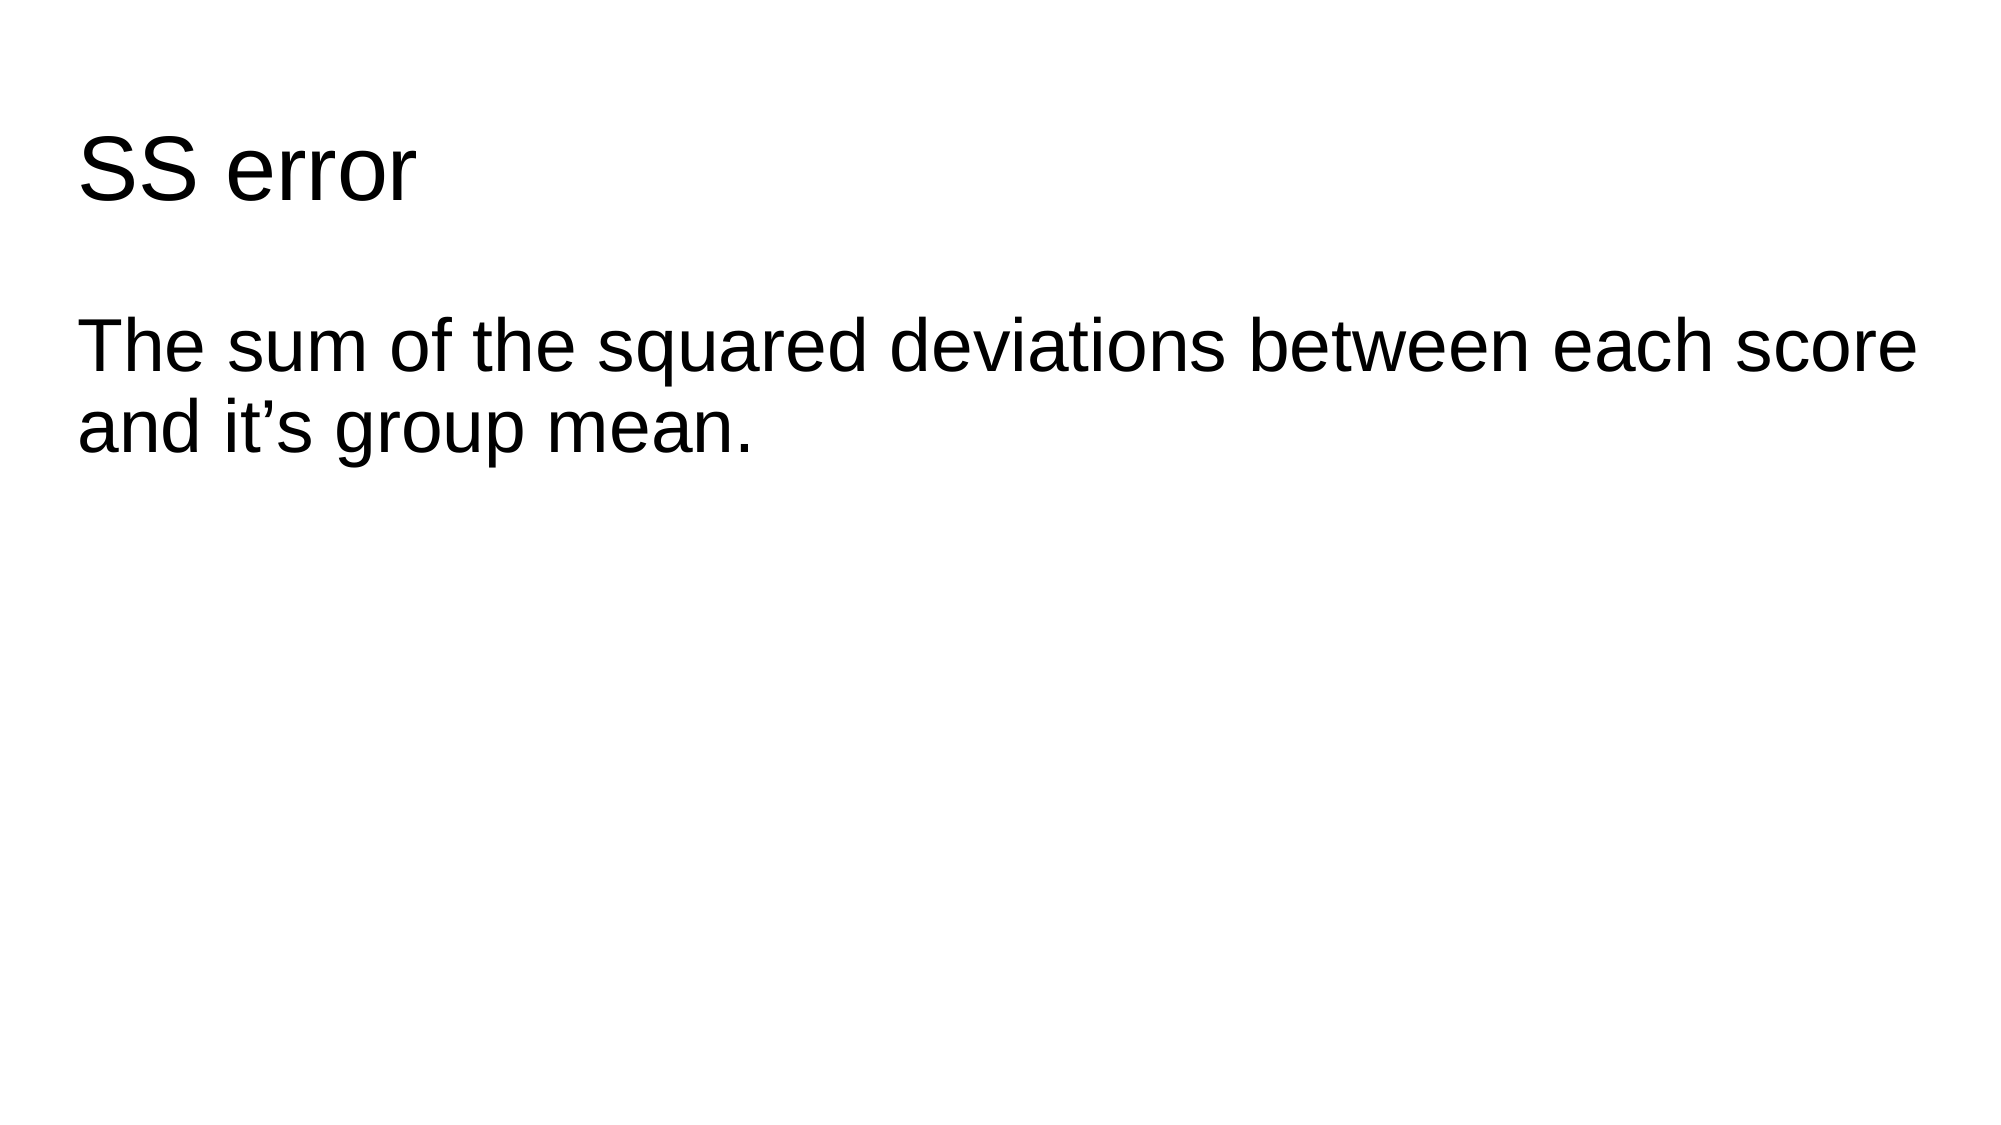

# SS error
The sum of the squared deviations between each score and it’s group mean.